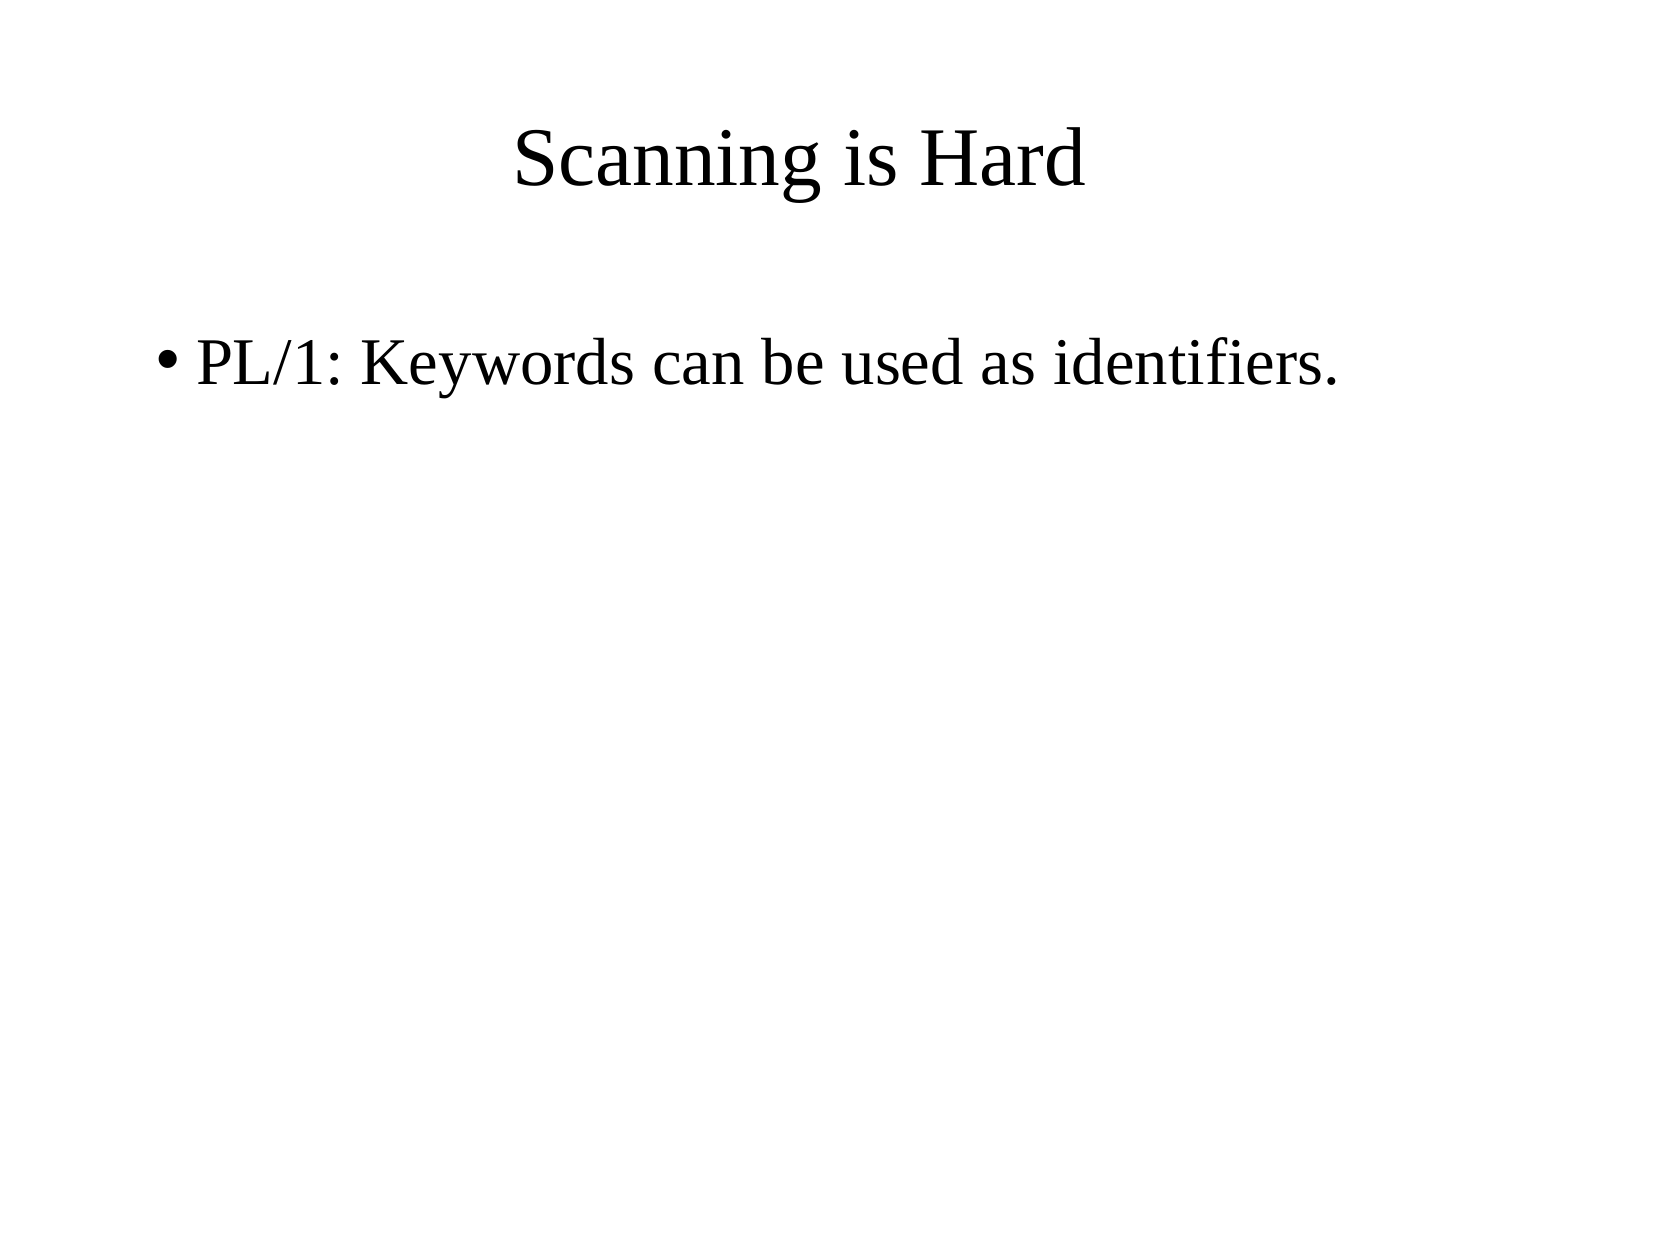

Scanning is Hard
 PL/1: Keywords can be used as identifiers.